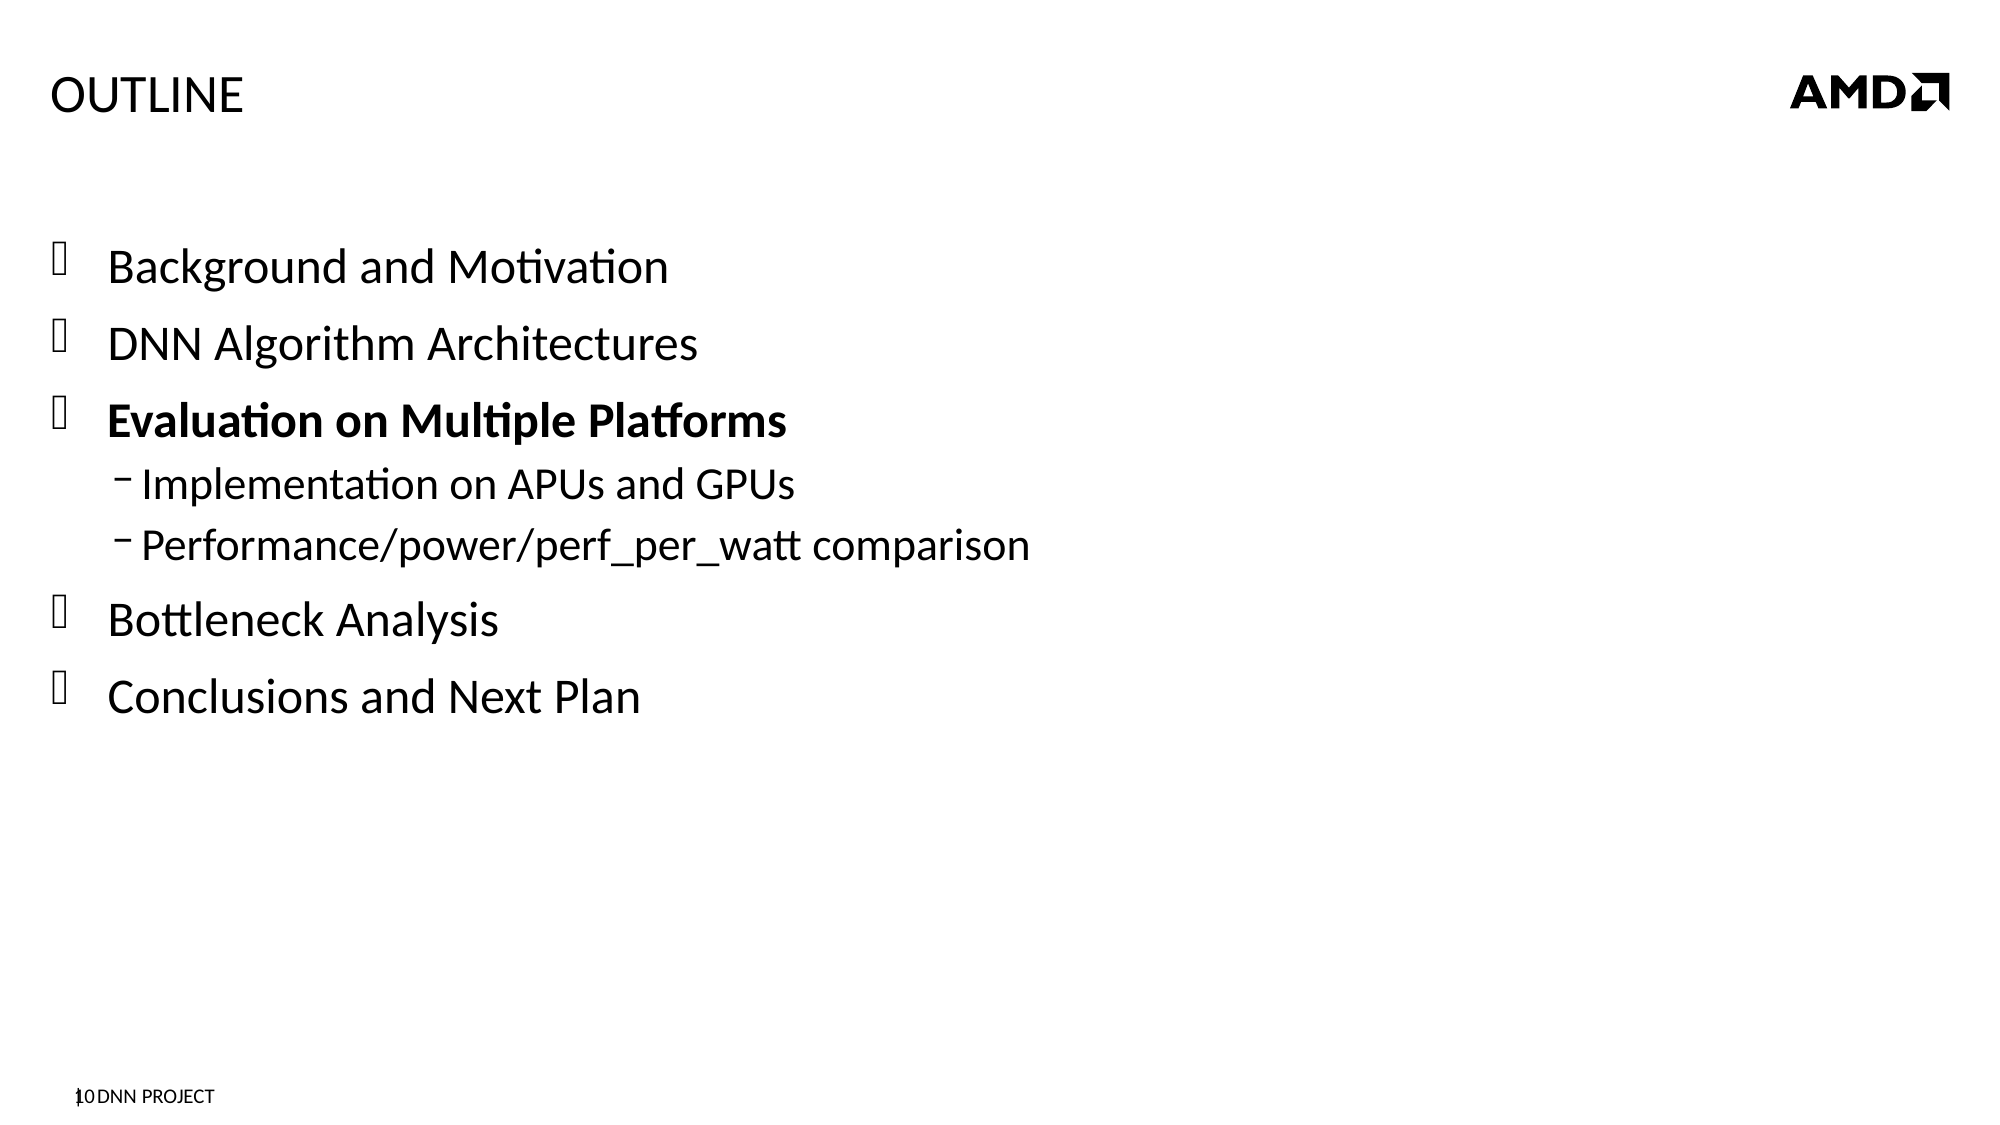

# Outline

Background and Motivation
DNN Algorithm Architectures
Evaluation on Multiple Platforms
Implementation on APUs and GPUs
Performance/power/perf_per_watt comparison
Bottleneck Analysis
Conclusions and Next Plan